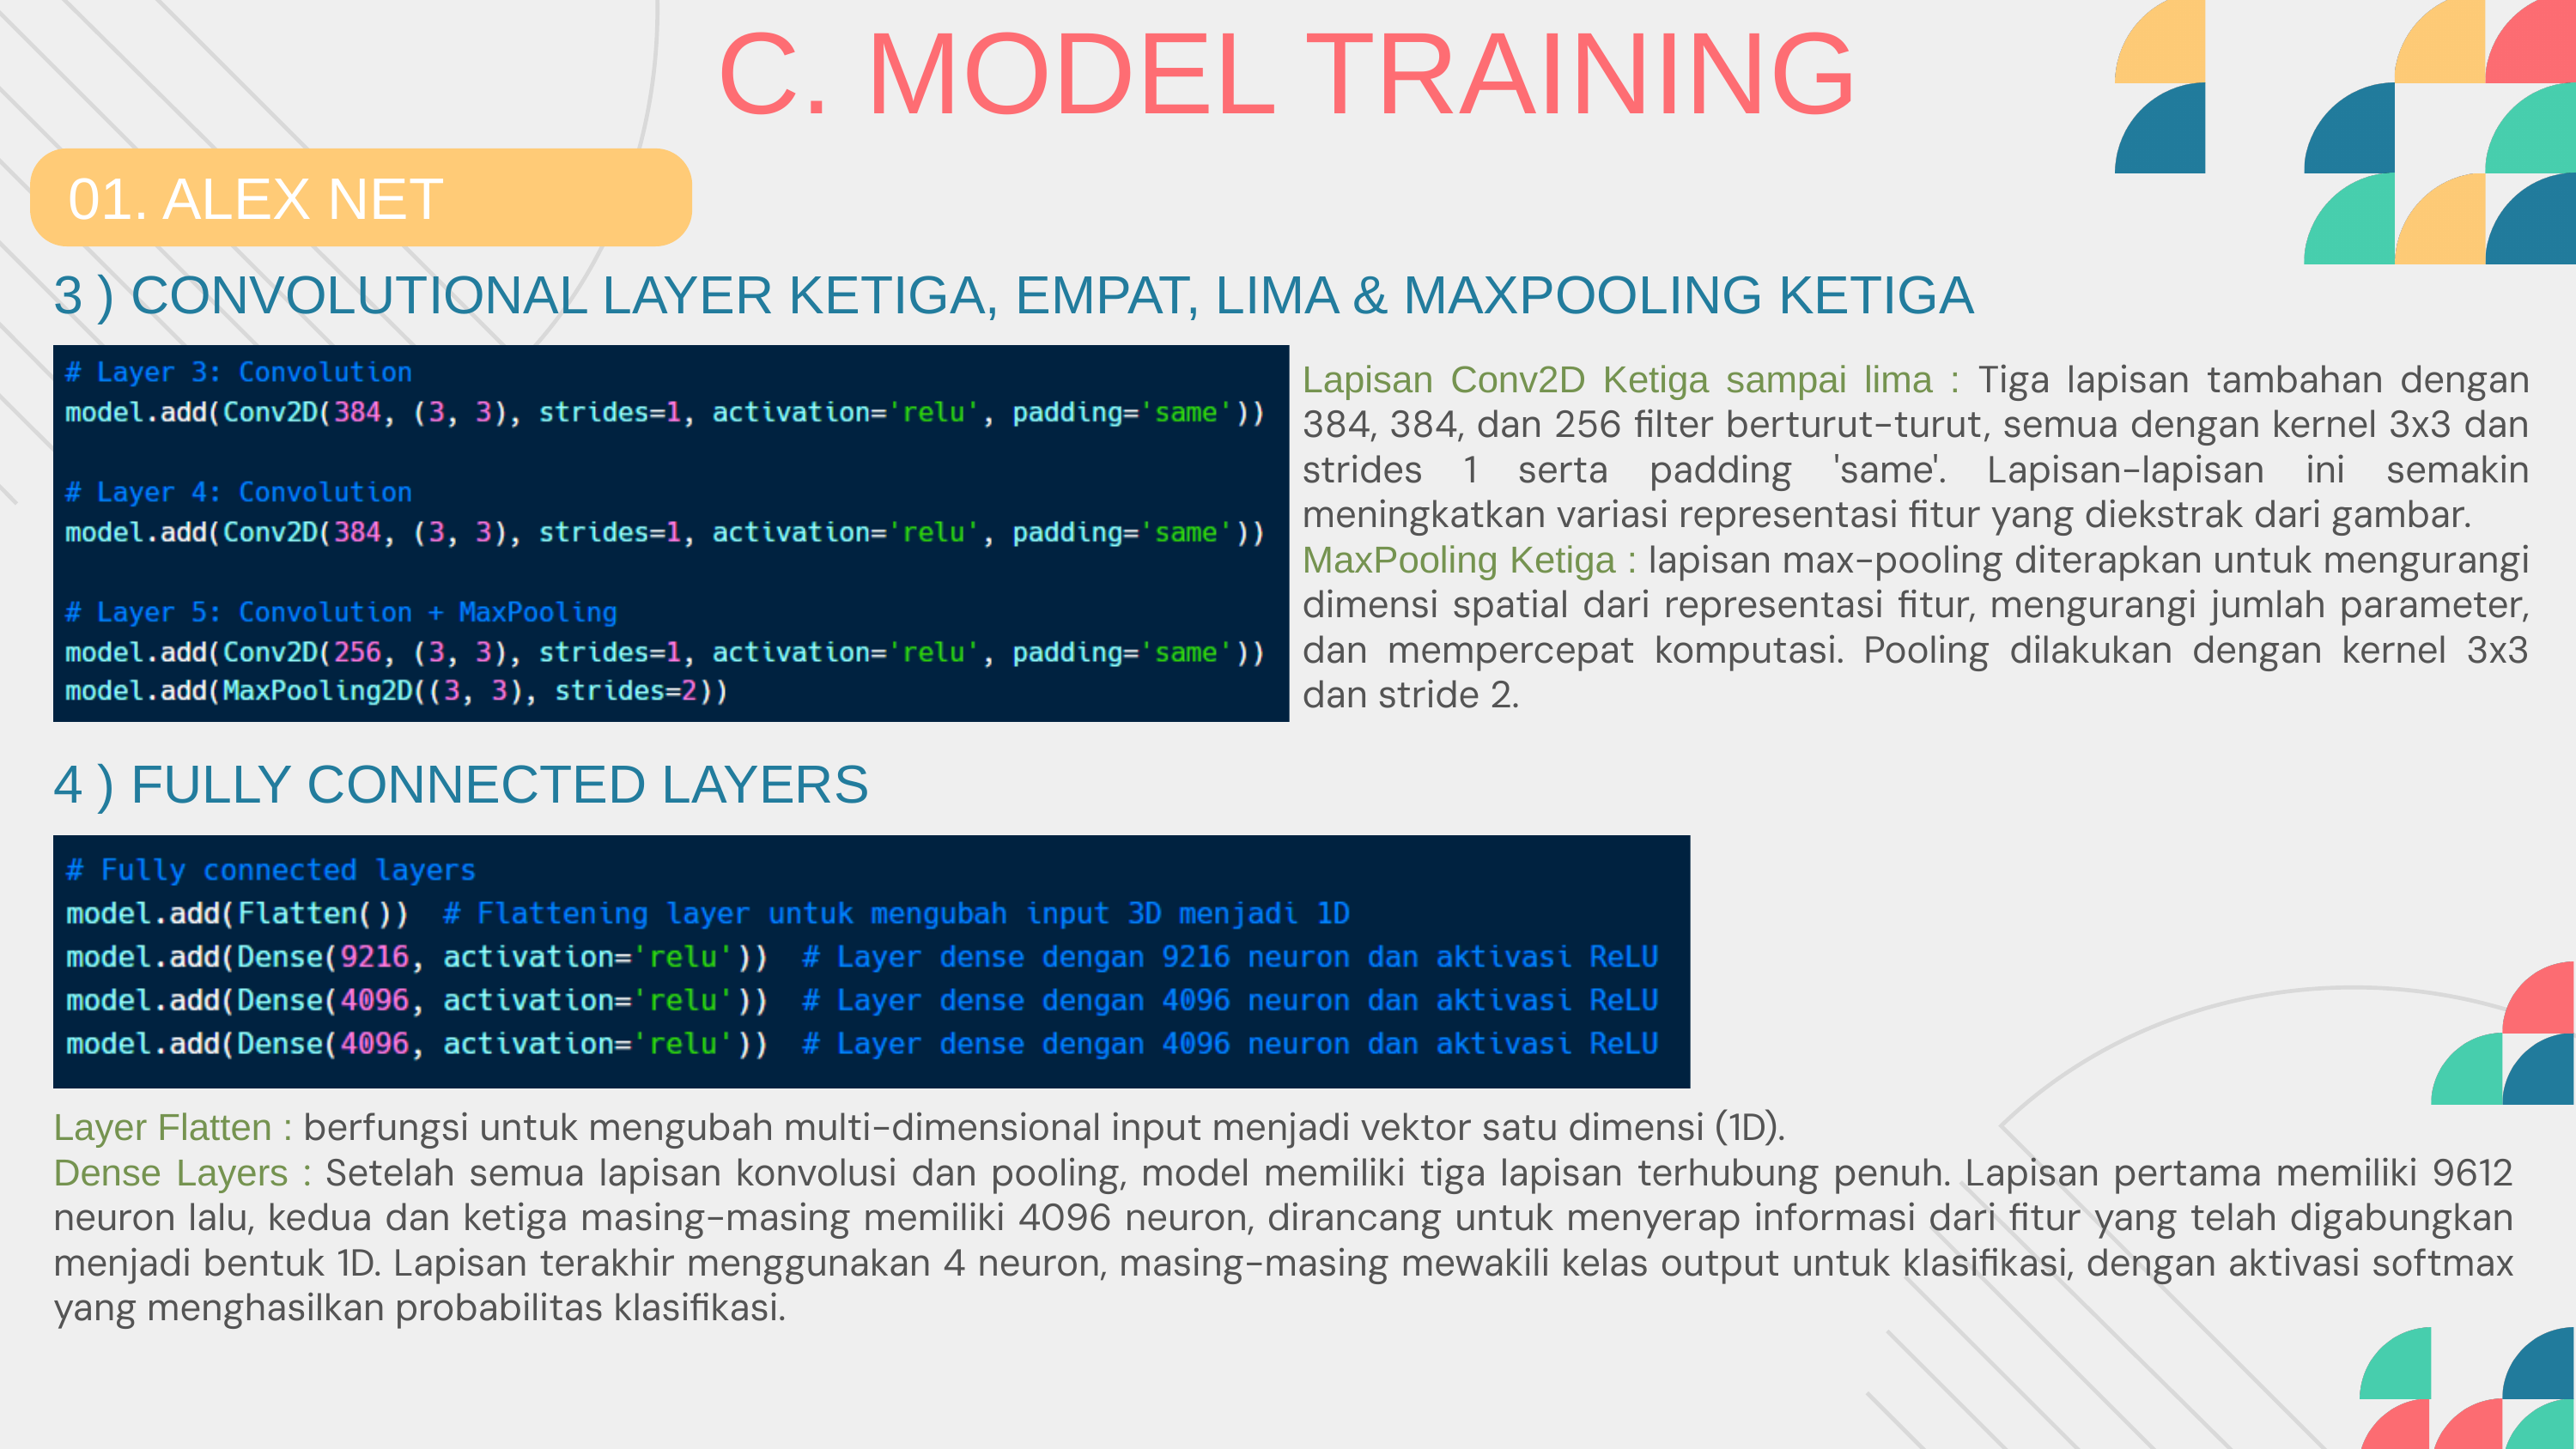

C. MODEL TRAINING

01. ALEX NET

3 ) CONVOLUTIONAL LAYER KETIGA, EMPAT, LIMA & MAXPOOLING KETIGA

Lapisan Conv2D Ketiga sampai lima : Tiga lapisan tambahan dengan 384, 384, dan 256 filter berturut-turut, semua dengan kernel 3x3 dan strides 1 serta padding 'same'. Lapisan-lapisan ini semakin meningkatkan variasi representasi fitur yang diekstrak dari gambar.
MaxPooling Ketiga : lapisan max-pooling diterapkan untuk mengurangi dimensi spatial dari representasi fitur, mengurangi jumlah parameter, dan mempercepat komputasi. Pooling dilakukan dengan kernel 3x3 dan stride 2.
4 ) FULLY CONNECTED LAYERS

Layer Flatten : berfungsi untuk mengubah multi-dimensional input menjadi vektor satu dimensi (1D).
Dense Layers : Setelah semua lapisan konvolusi dan pooling, model memiliki tiga lapisan terhubung penuh. Lapisan pertama memiliki 9612 neuron lalu, kedua dan ketiga masing-masing memiliki 4096 neuron, dirancang untuk menyerap informasi dari fitur yang telah digabungkan menjadi bentuk 1D. Lapisan terakhir menggunakan 4 neuron, masing-masing mewakili kelas output untuk klasifikasi, dengan aktivasi softmax yang menghasilkan probabilitas klasifikasi.